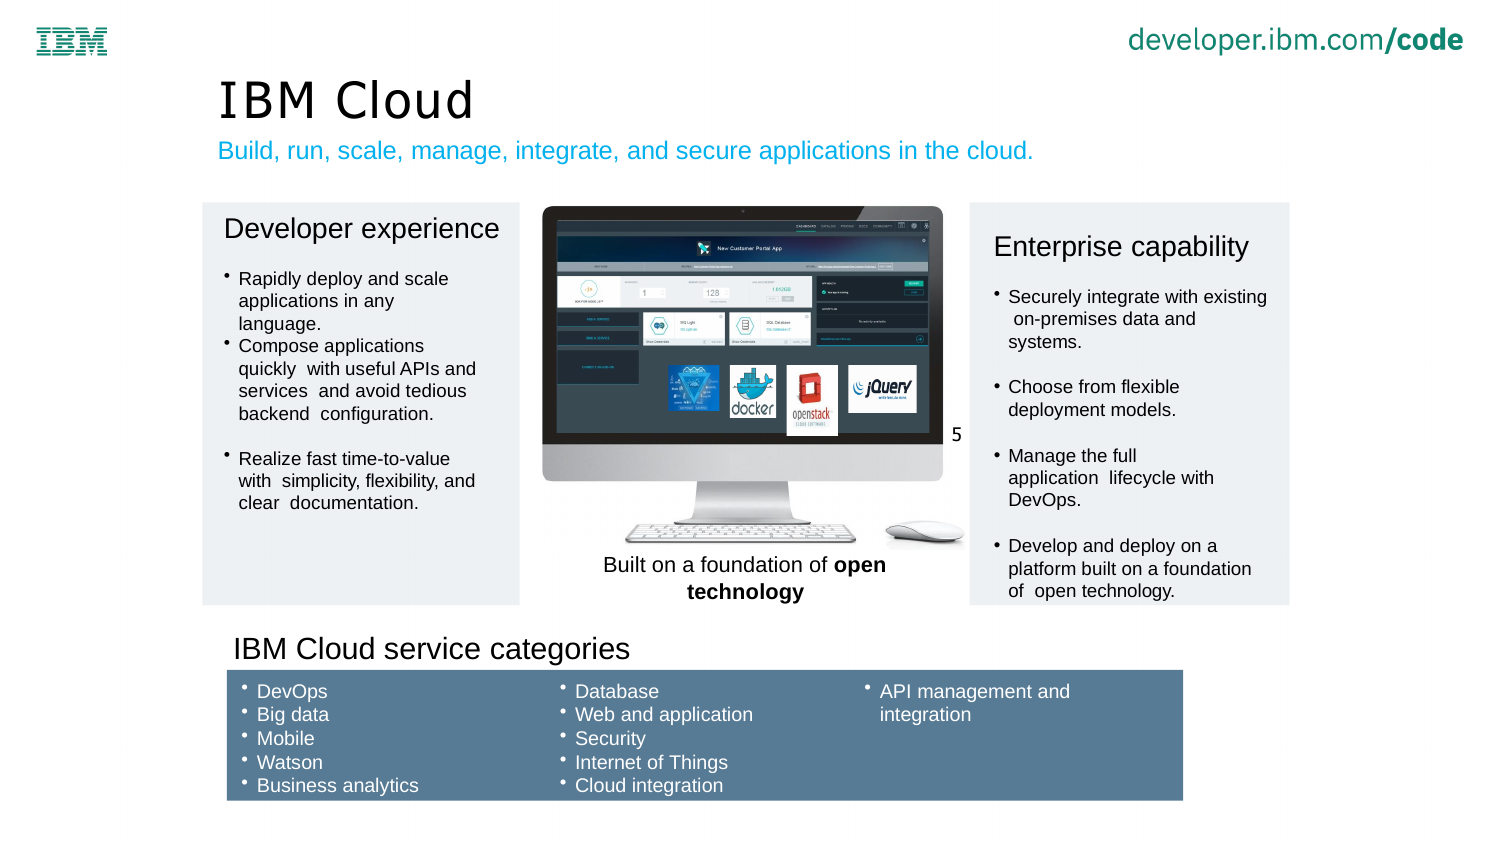

# IBM Cloud
Build, run, scale, manage, integrate, and secure applications in the cloud.

Developer experience
Rapidly deploy and scale  applications in any language.

Enterprise capability
Securely integrate with existing  on-premises data and systems.

Choose from flexible
deployment models.

Manage the full application  lifecycle with DevOps.

Develop and deploy on a  platform built on a foundation of  open technology.
Compose applications quickly  with useful APIs and services  and avoid tedious backend  configuration.

5
Realize fast time-to-value with  simplicity, flexibility, and clear  documentation.

Built on a foundation of open
technology

IBM Cloud service categories

DevOps
Big data
Mobile
Watson
Business analytics
Database
Web and application
Security
Internet of Things
Cloud integration
API management and
integration